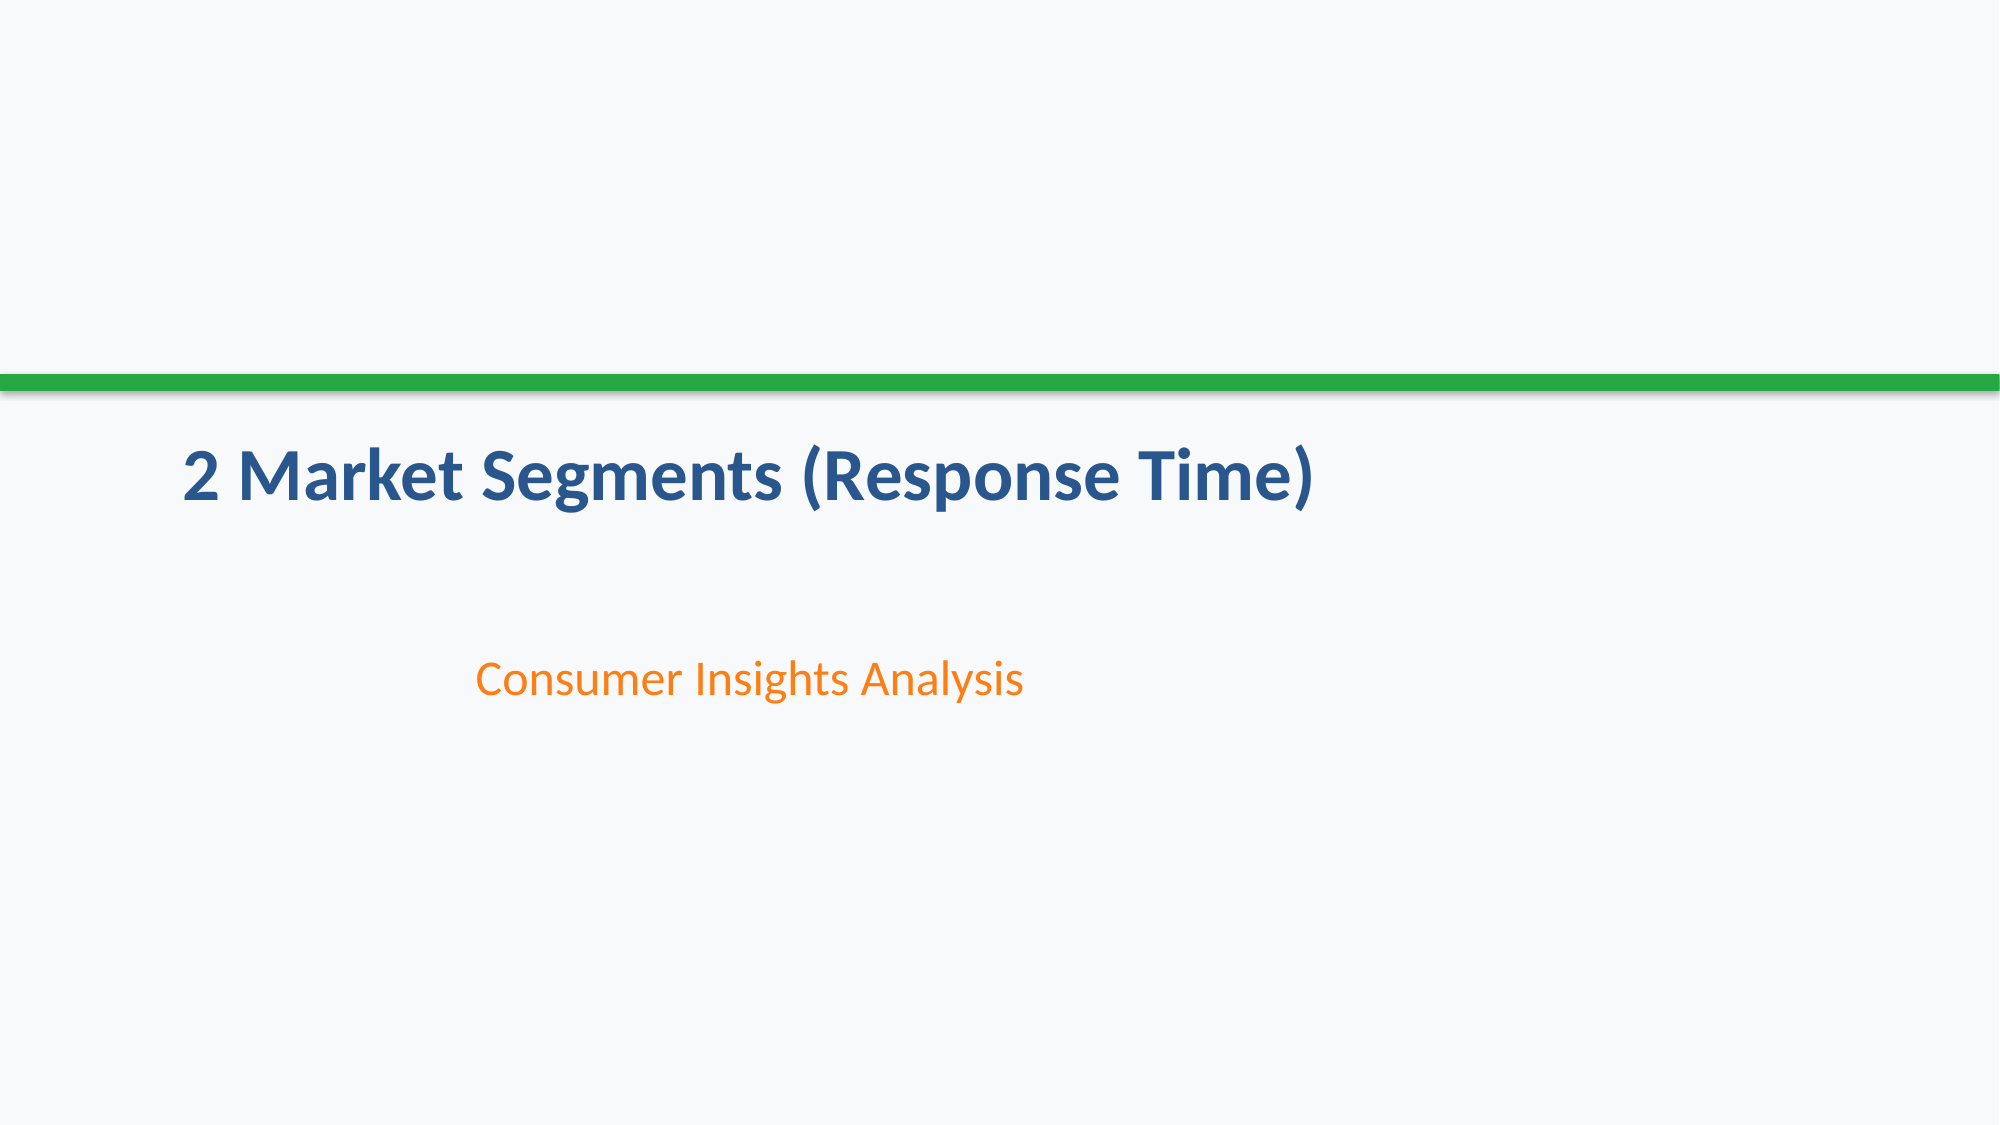

# 2 Market Segments (Response Time)

Consumer Insights Analysis